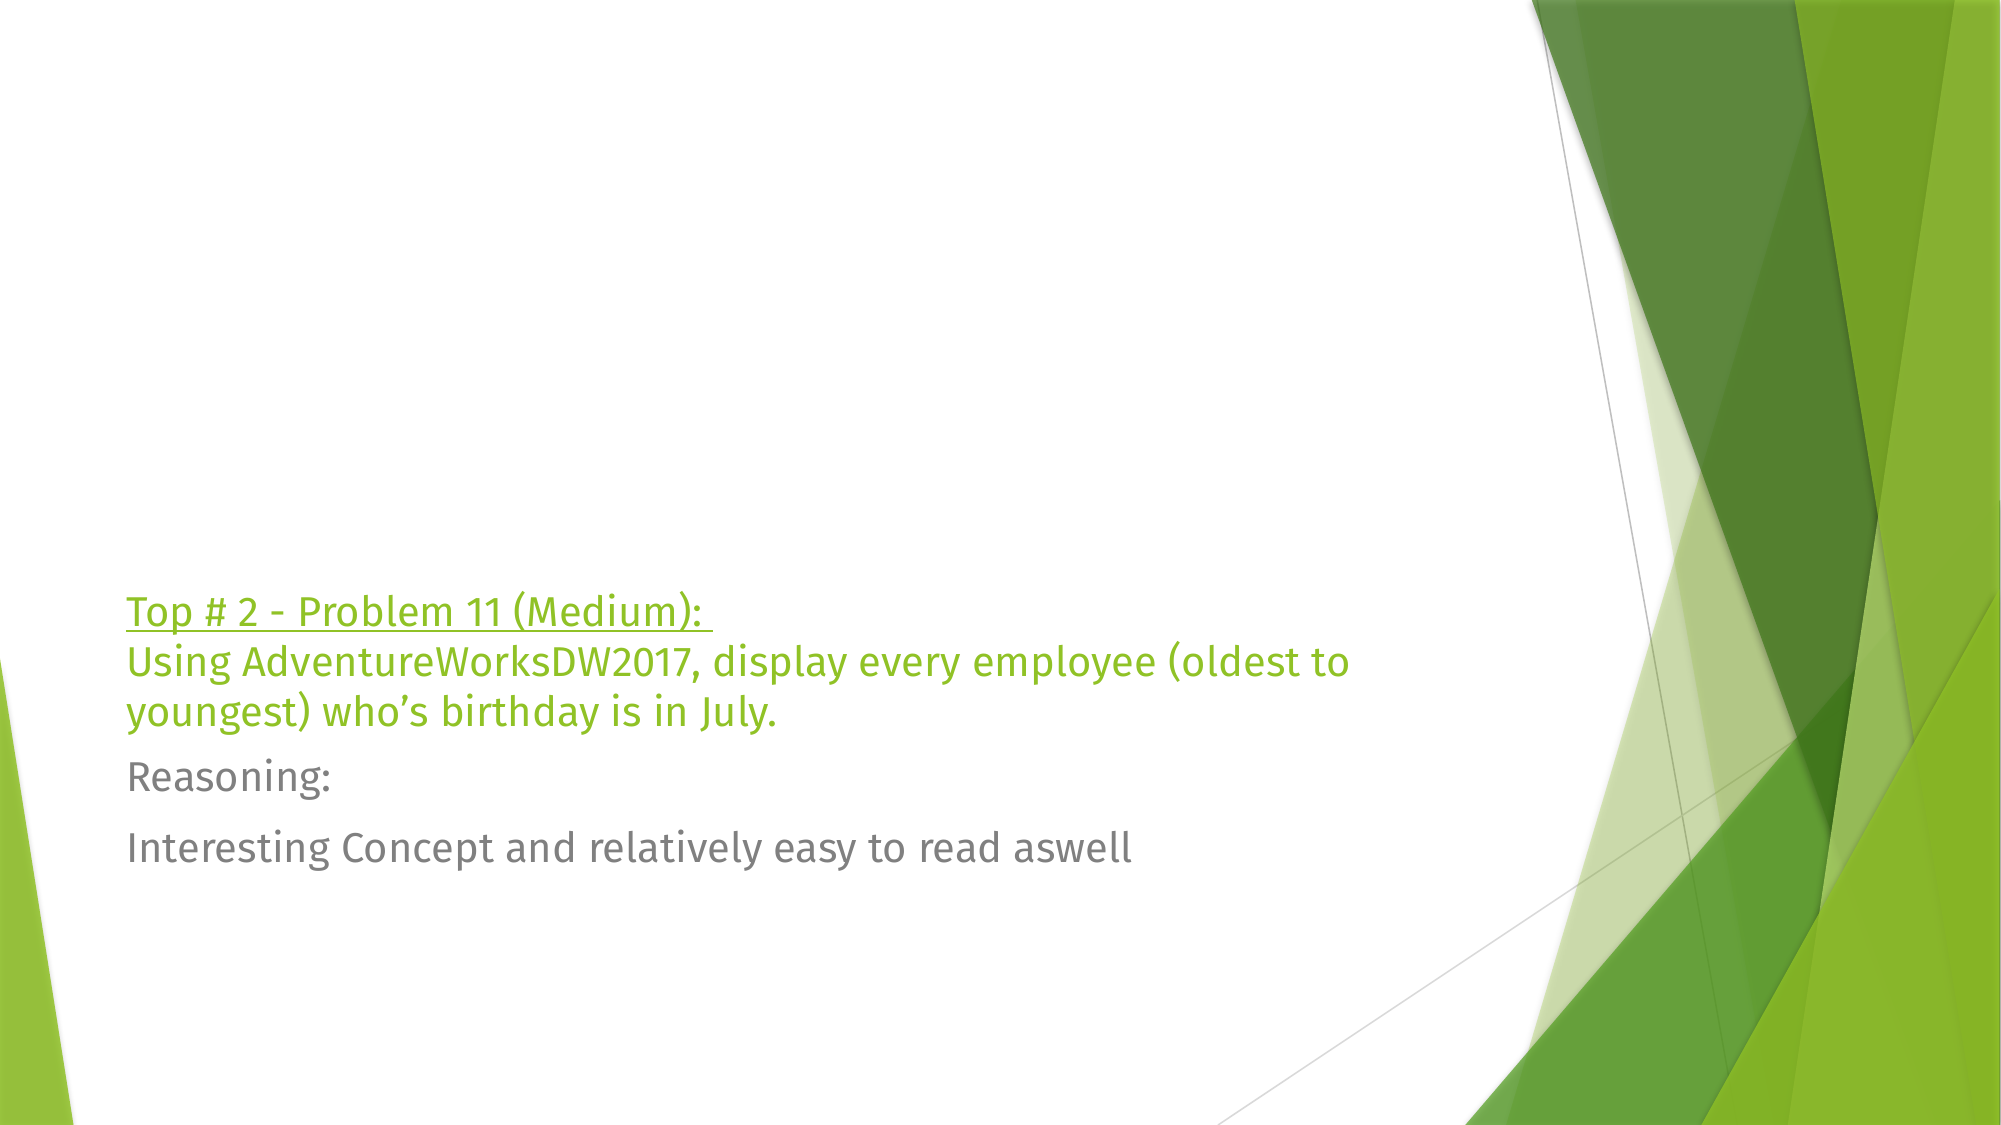

# Top # 2 - Problem 11 (Medium): Using AdventureWorksDW2017, display every employee (oldest to youngest) who’s birthday is in July.
Reasoning:
Interesting Concept and relatively easy to read aswell